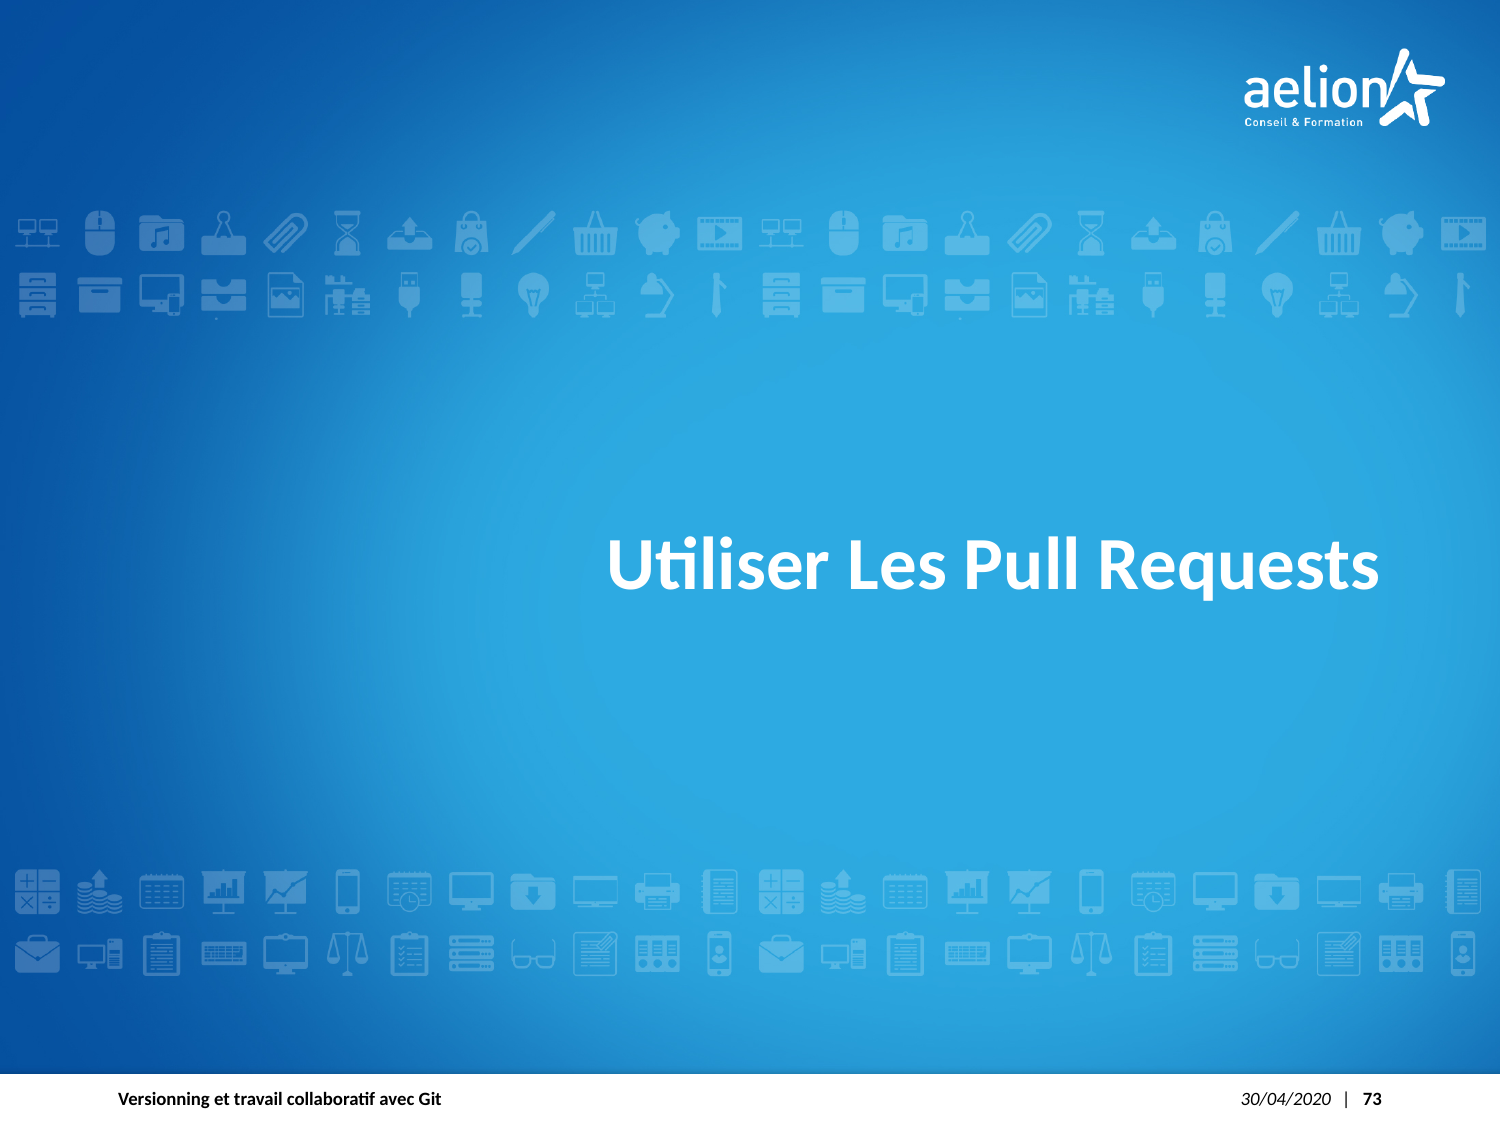

Utiliser Les Pull Requests
Versionning et travail collaboratif avec Git
30/04/2020
73